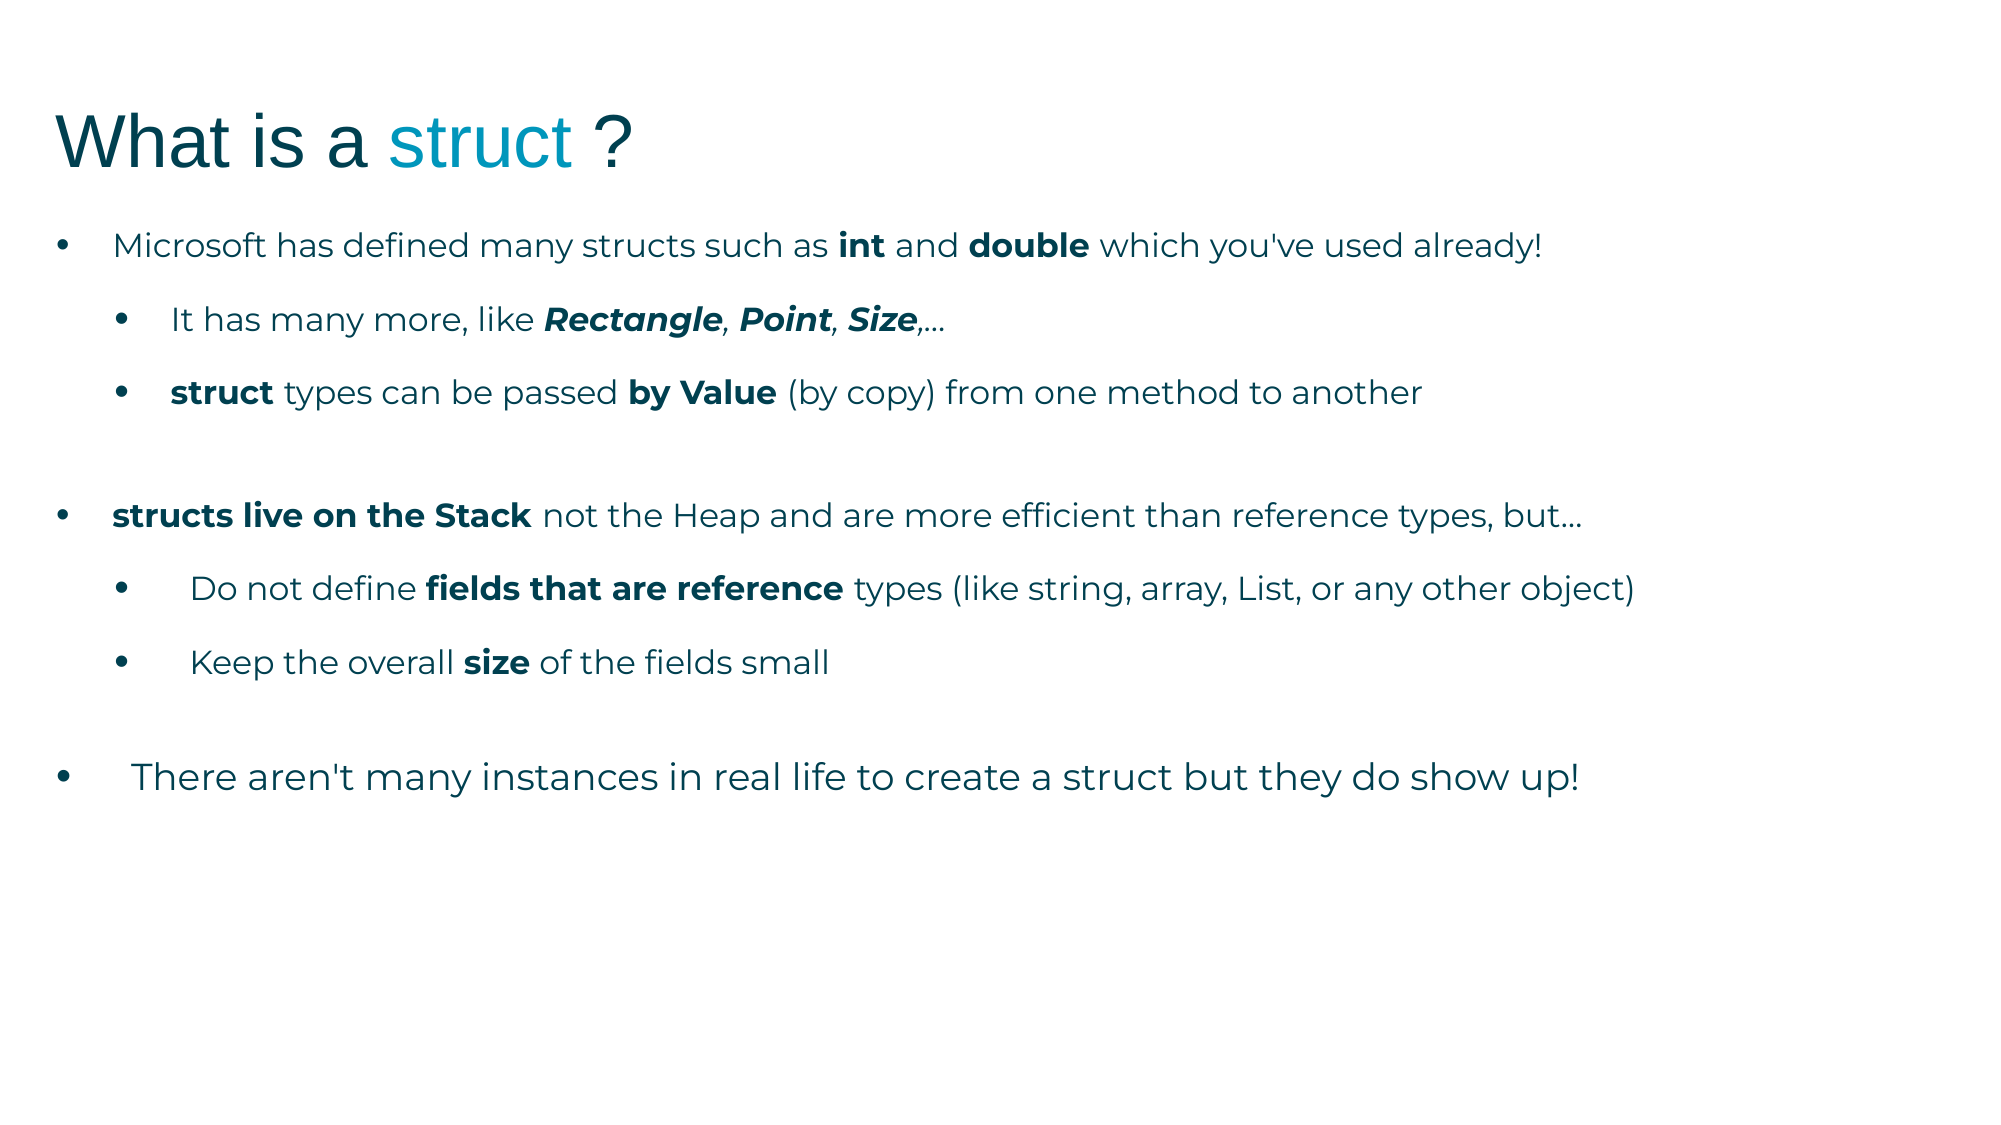

# What is a struct ?
Microsoft has defined many structs such as int and double which you've used already!
It has many more, like Rectangle, Point, Size,…
struct types can be passed by Value (by copy) from one method to another

structs live on the Stack not the Heap and are more efficient than reference types, but…
Do not define fields that are reference types (like string, array, List, or any other object)
Keep the overall size of the fields small

There aren't many instances in real life to create a struct but they do show up!